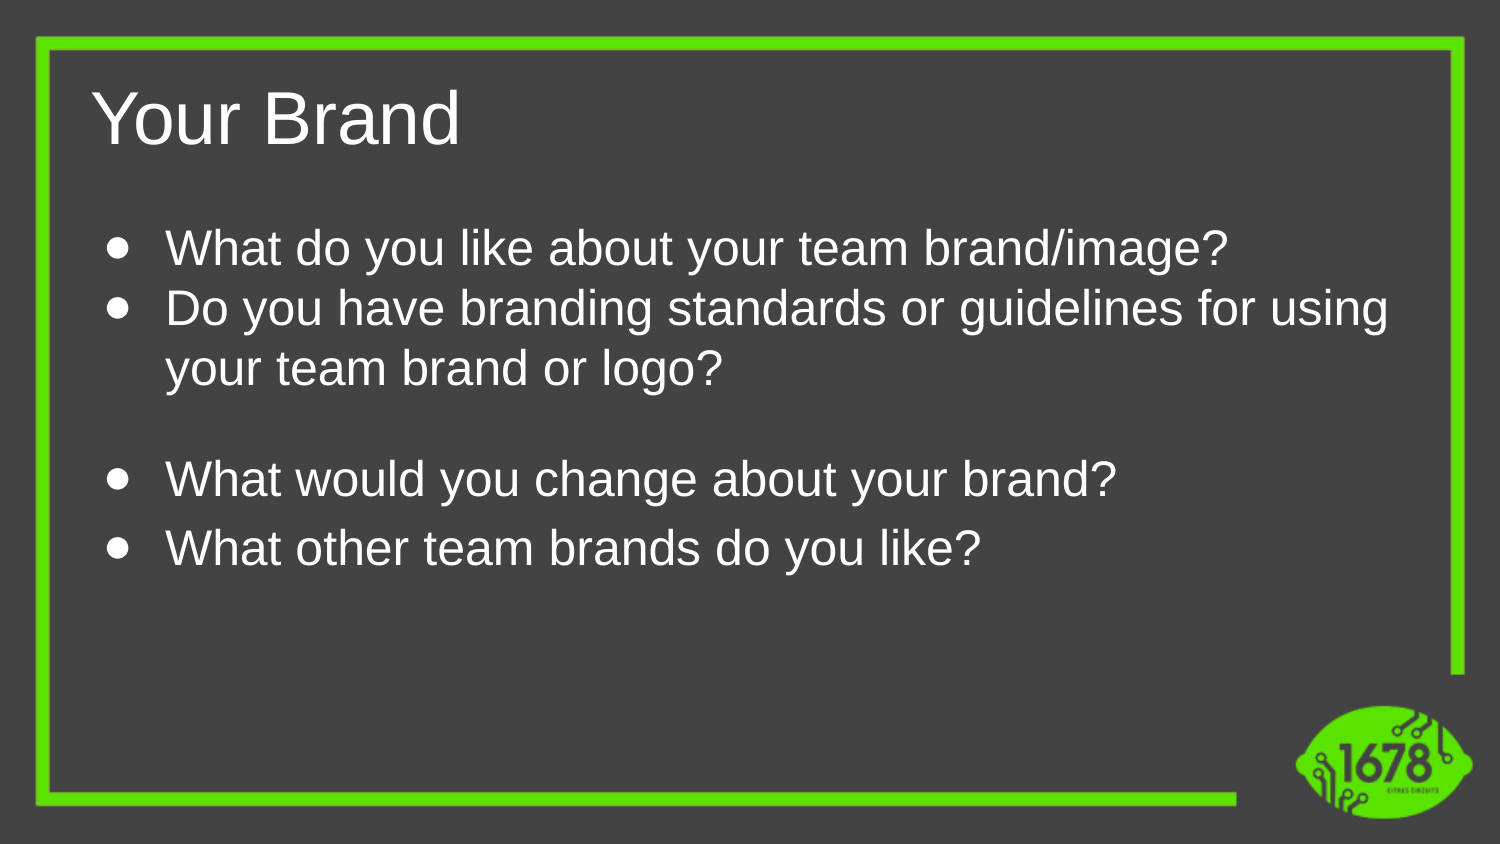

# Your Brand
What do you like about your team brand/image?
Do you have branding standards or guidelines for using your team brand or logo?
What would you change about your brand?
What other team brands do you like?